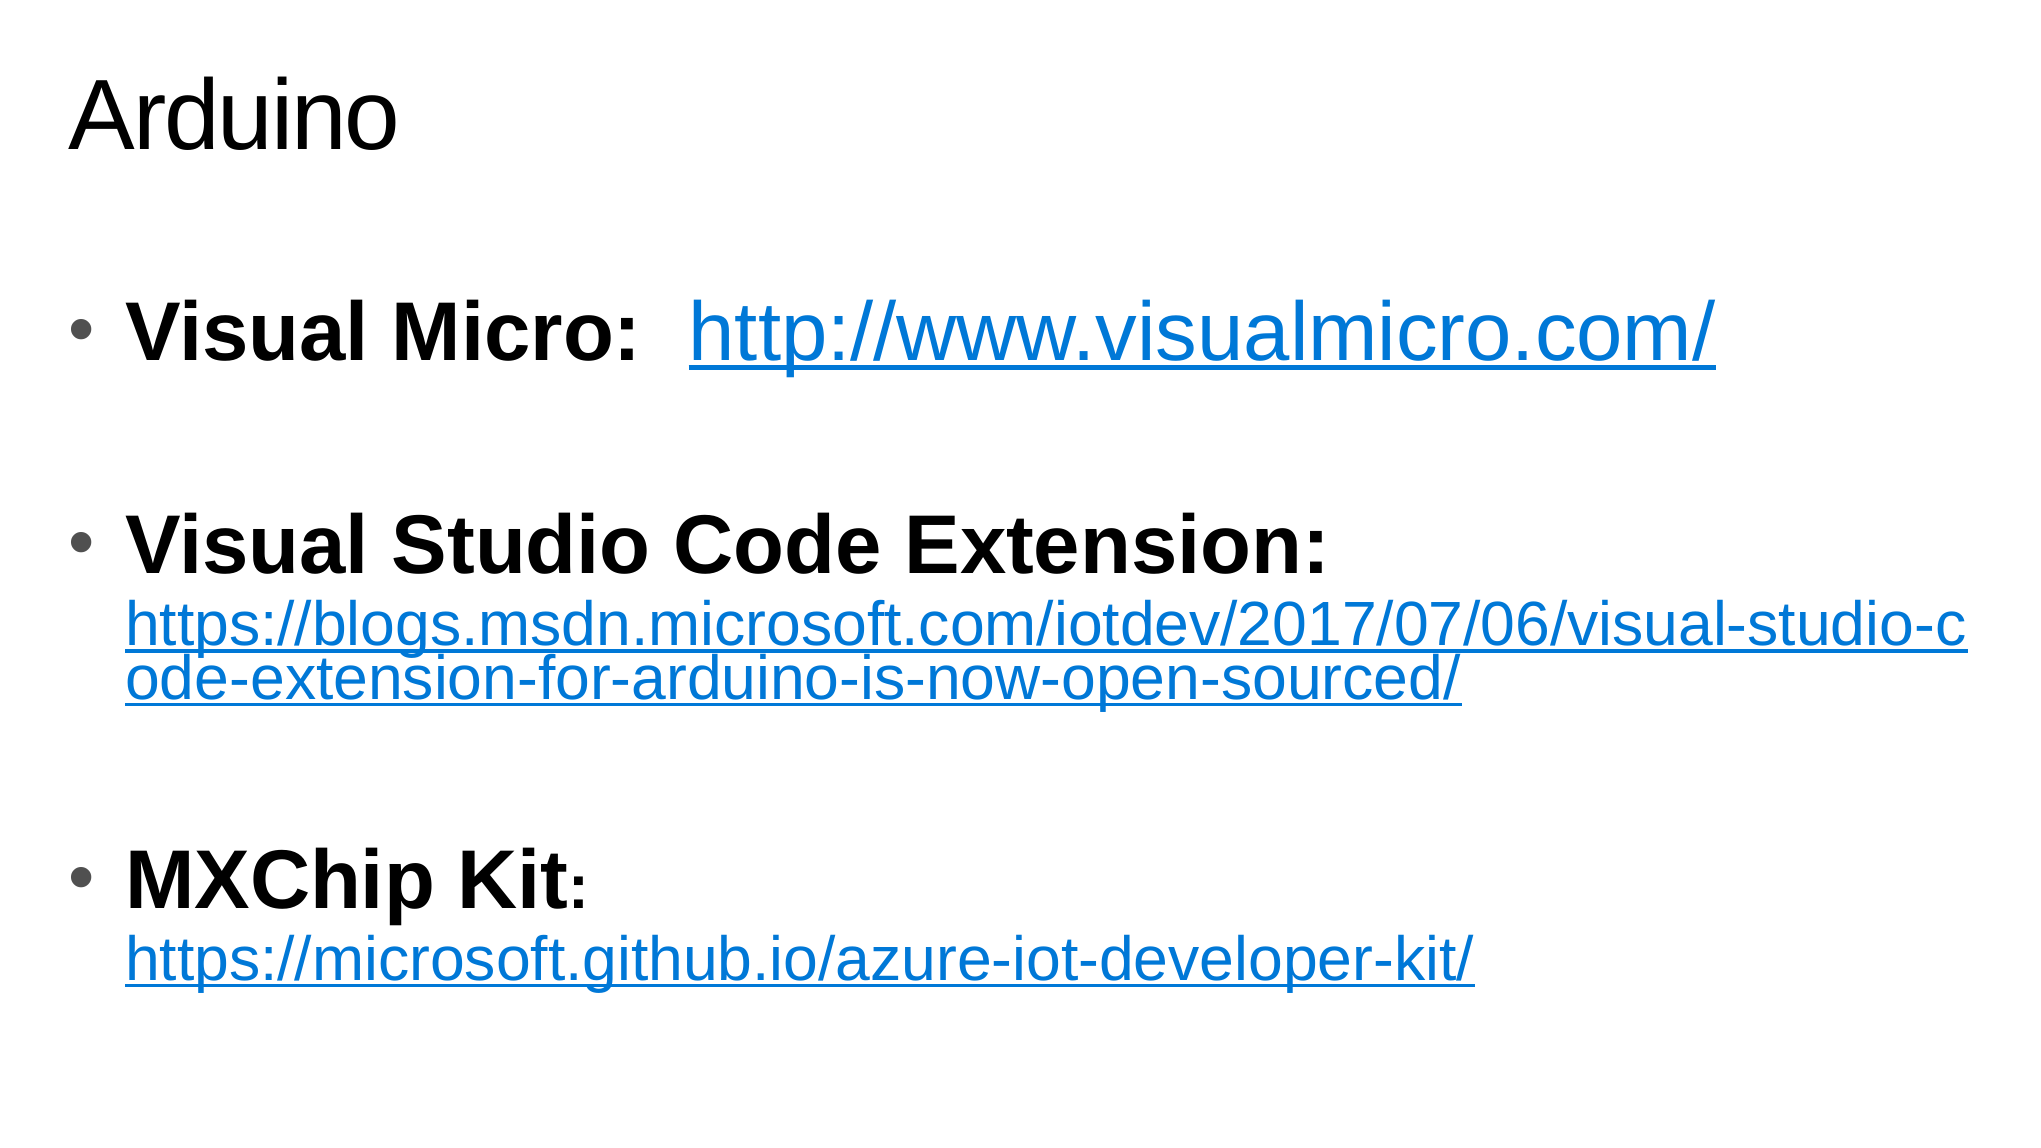

# Arduino
Visual Micro:  http://www.visualmicro.com/

Visual Studio Code Extension:  https://blogs.msdn.microsoft.com/iotdev/2017/07/06/visual-studio-code-extension-for-arduino-is-now-open-sourced/

MXChip Kit:  https://microsoft.github.io/azure-iot-developer-kit/